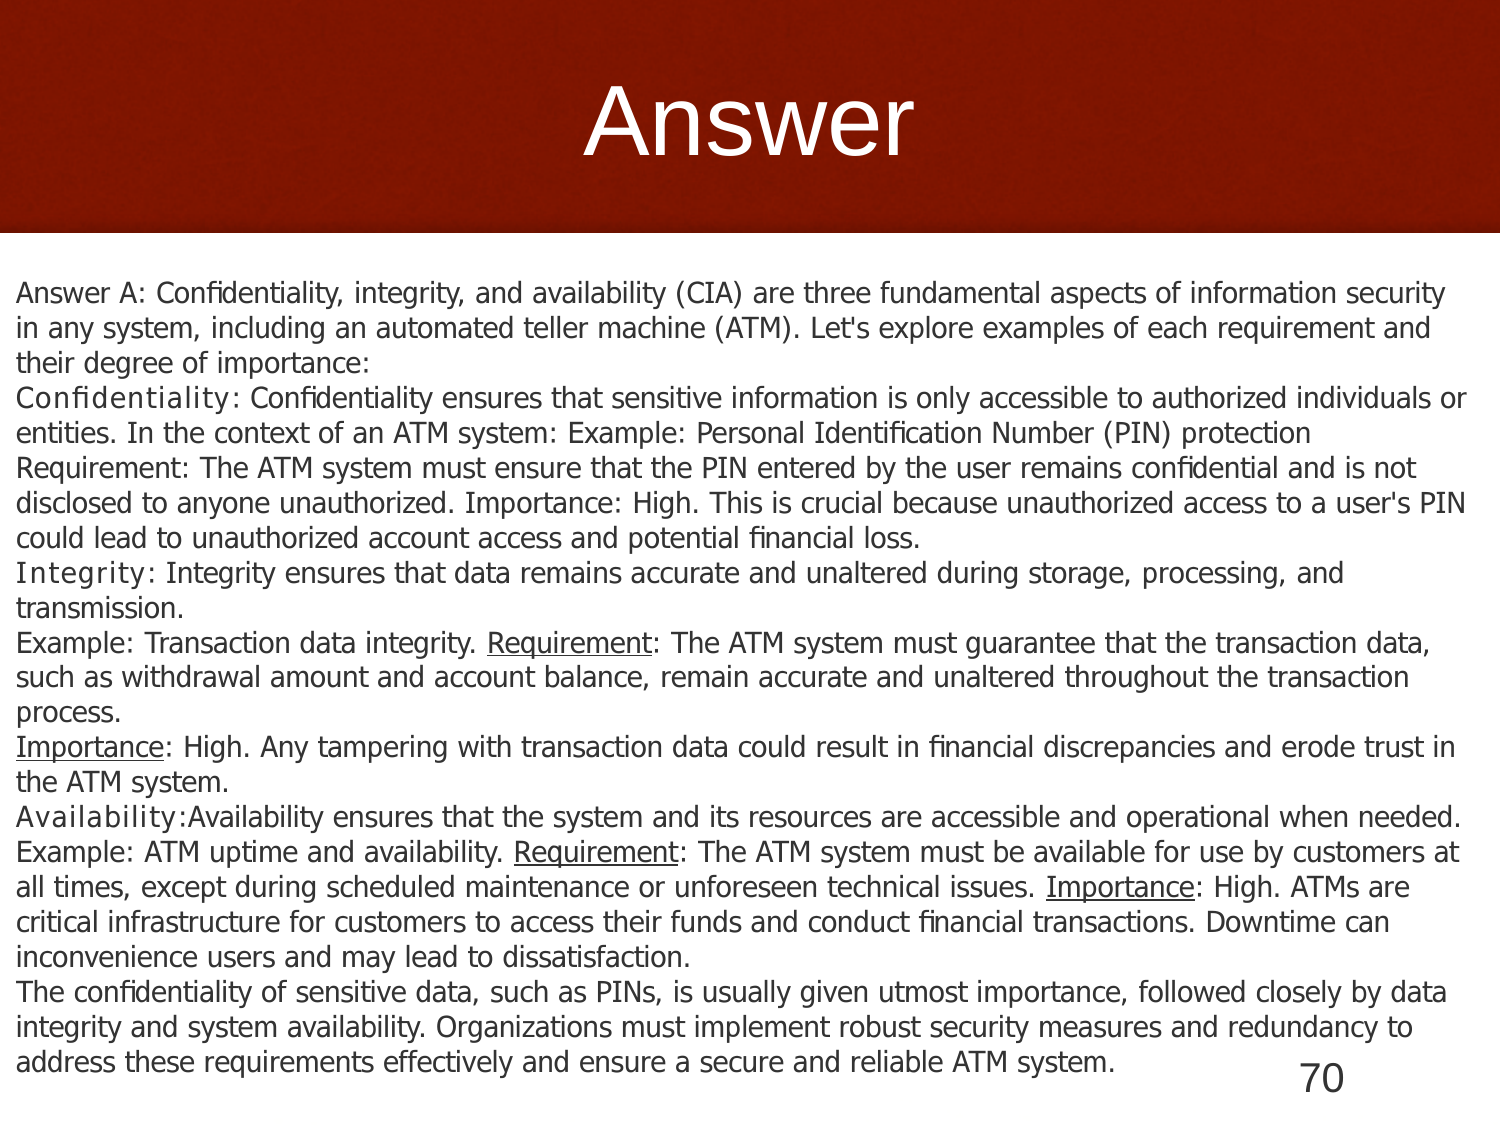

# Answer
Answer A: Confidentiality, integrity, and availability (CIA) are three fundamental aspects of information security in any system, including an automated teller machine (ATM). Let's explore examples of each requirement and their degree of importance:
Confidentiality: Confidentiality ensures that sensitive information is only accessible to authorized individuals or entities. In the context of an ATM system: Example: Personal Identification Number (PIN) protection
Requirement: The ATM system must ensure that the PIN entered by the user remains confidential and is not disclosed to anyone unauthorized. Importance: High. This is crucial because unauthorized access to a user's PIN could lead to unauthorized account access and potential financial loss.
Integrity: Integrity ensures that data remains accurate and unaltered during storage, processing, and transmission.
Example: Transaction data integrity. Requirement: The ATM system must guarantee that the transaction data, such as withdrawal amount and account balance, remain accurate and unaltered throughout the transaction process.
Importance: High. Any tampering with transaction data could result in financial discrepancies and erode trust in the ATM system.
Availability:Availability ensures that the system and its resources are accessible and operational when needed.
Example: ATM uptime and availability. Requirement: The ATM system must be available for use by customers at all times, except during scheduled maintenance or unforeseen technical issues. Importance: High. ATMs are critical infrastructure for customers to access their funds and conduct financial transactions. Downtime can inconvenience users and may lead to dissatisfaction.
The confidentiality of sensitive data, such as PINs, is usually given utmost importance, followed closely by data integrity and system availability. Organizations must implement robust security measures and redundancy to address these requirements effectively and ensure a secure and reliable ATM system.
70